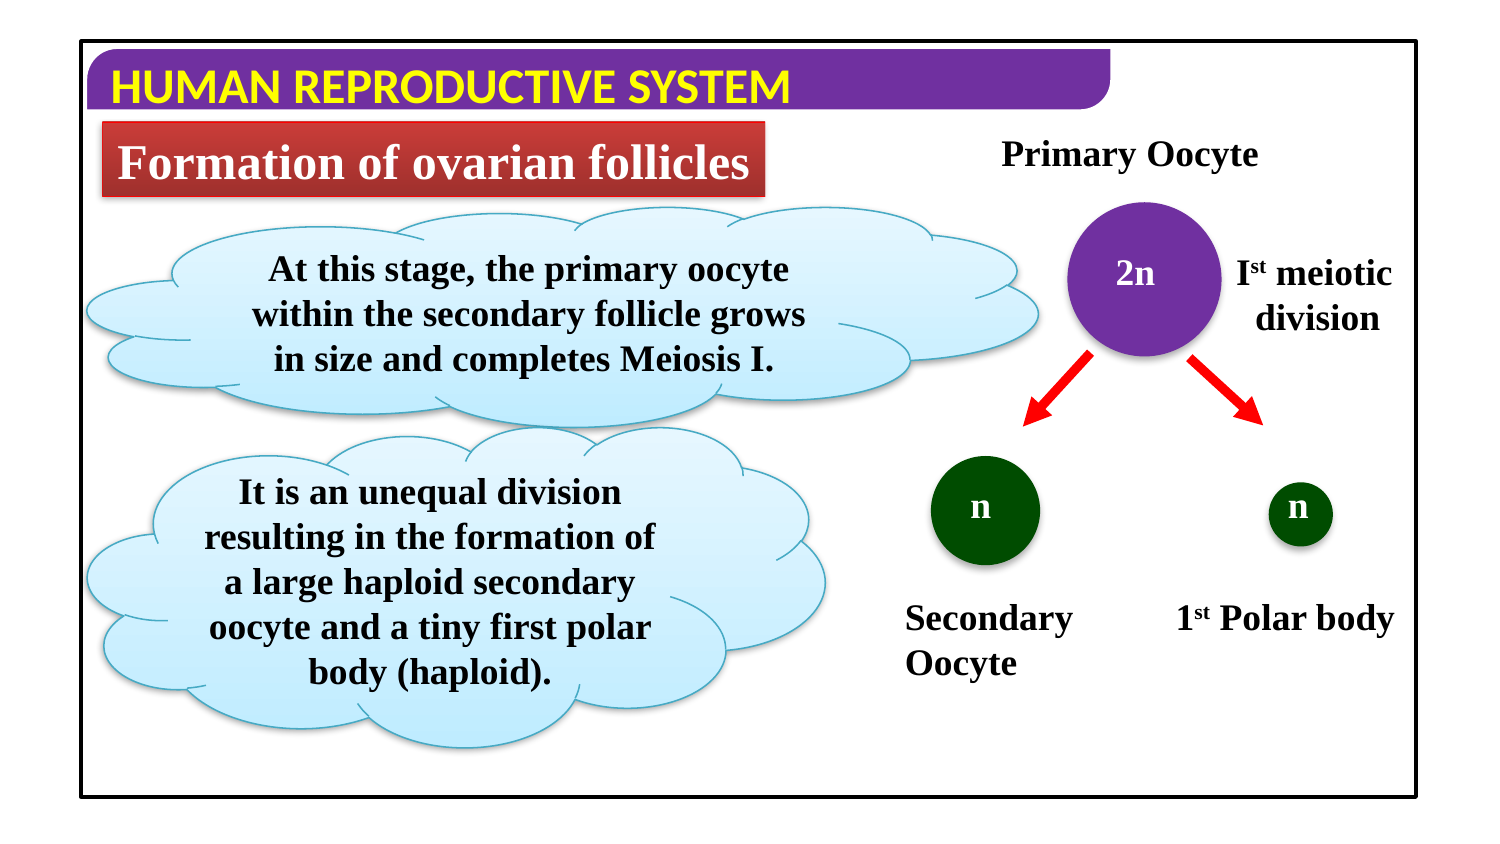

Formation of ovarian follicles
Primary Oocyte

2n
At this stage, the primary oocyte within the secondary follicle grows in size and completes Meiosis I.
Ist meiotic
  division

n
n

It is an unequal division resulting in the formation of a large haploid secondary oocyte and a tiny first polar body (haploid).
Secondary Oocyte
1st Polar body